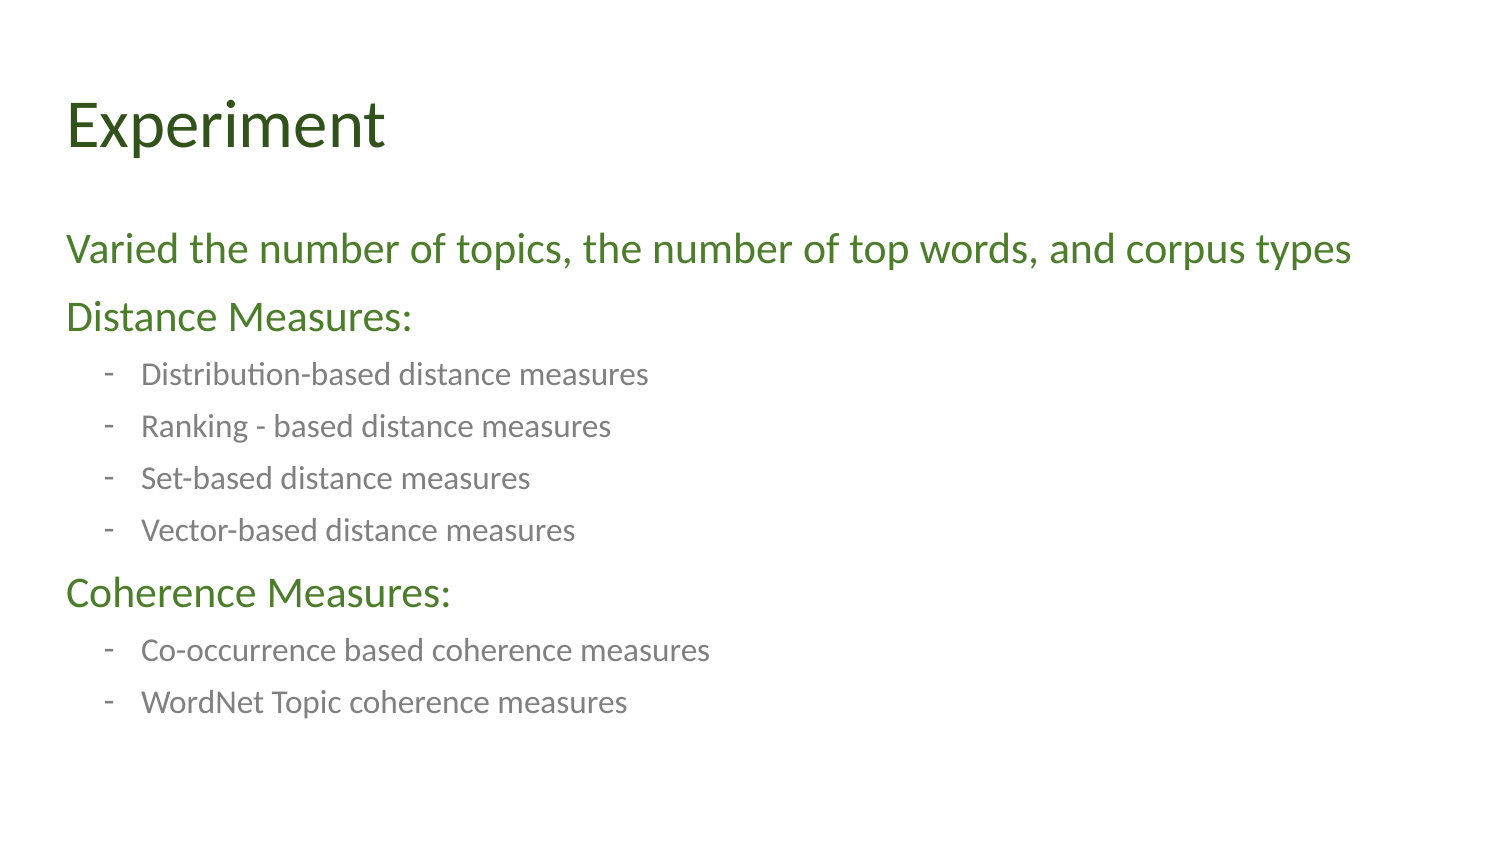

# Experiment
Varied the number of topics, the number of top words, and corpus types
Distance Measures:
Distribution-based distance measures
Ranking - based distance measures
Set-based distance measures
Vector-based distance measures
Coherence Measures:
Co-occurrence based coherence measures
WordNet Topic coherence measures